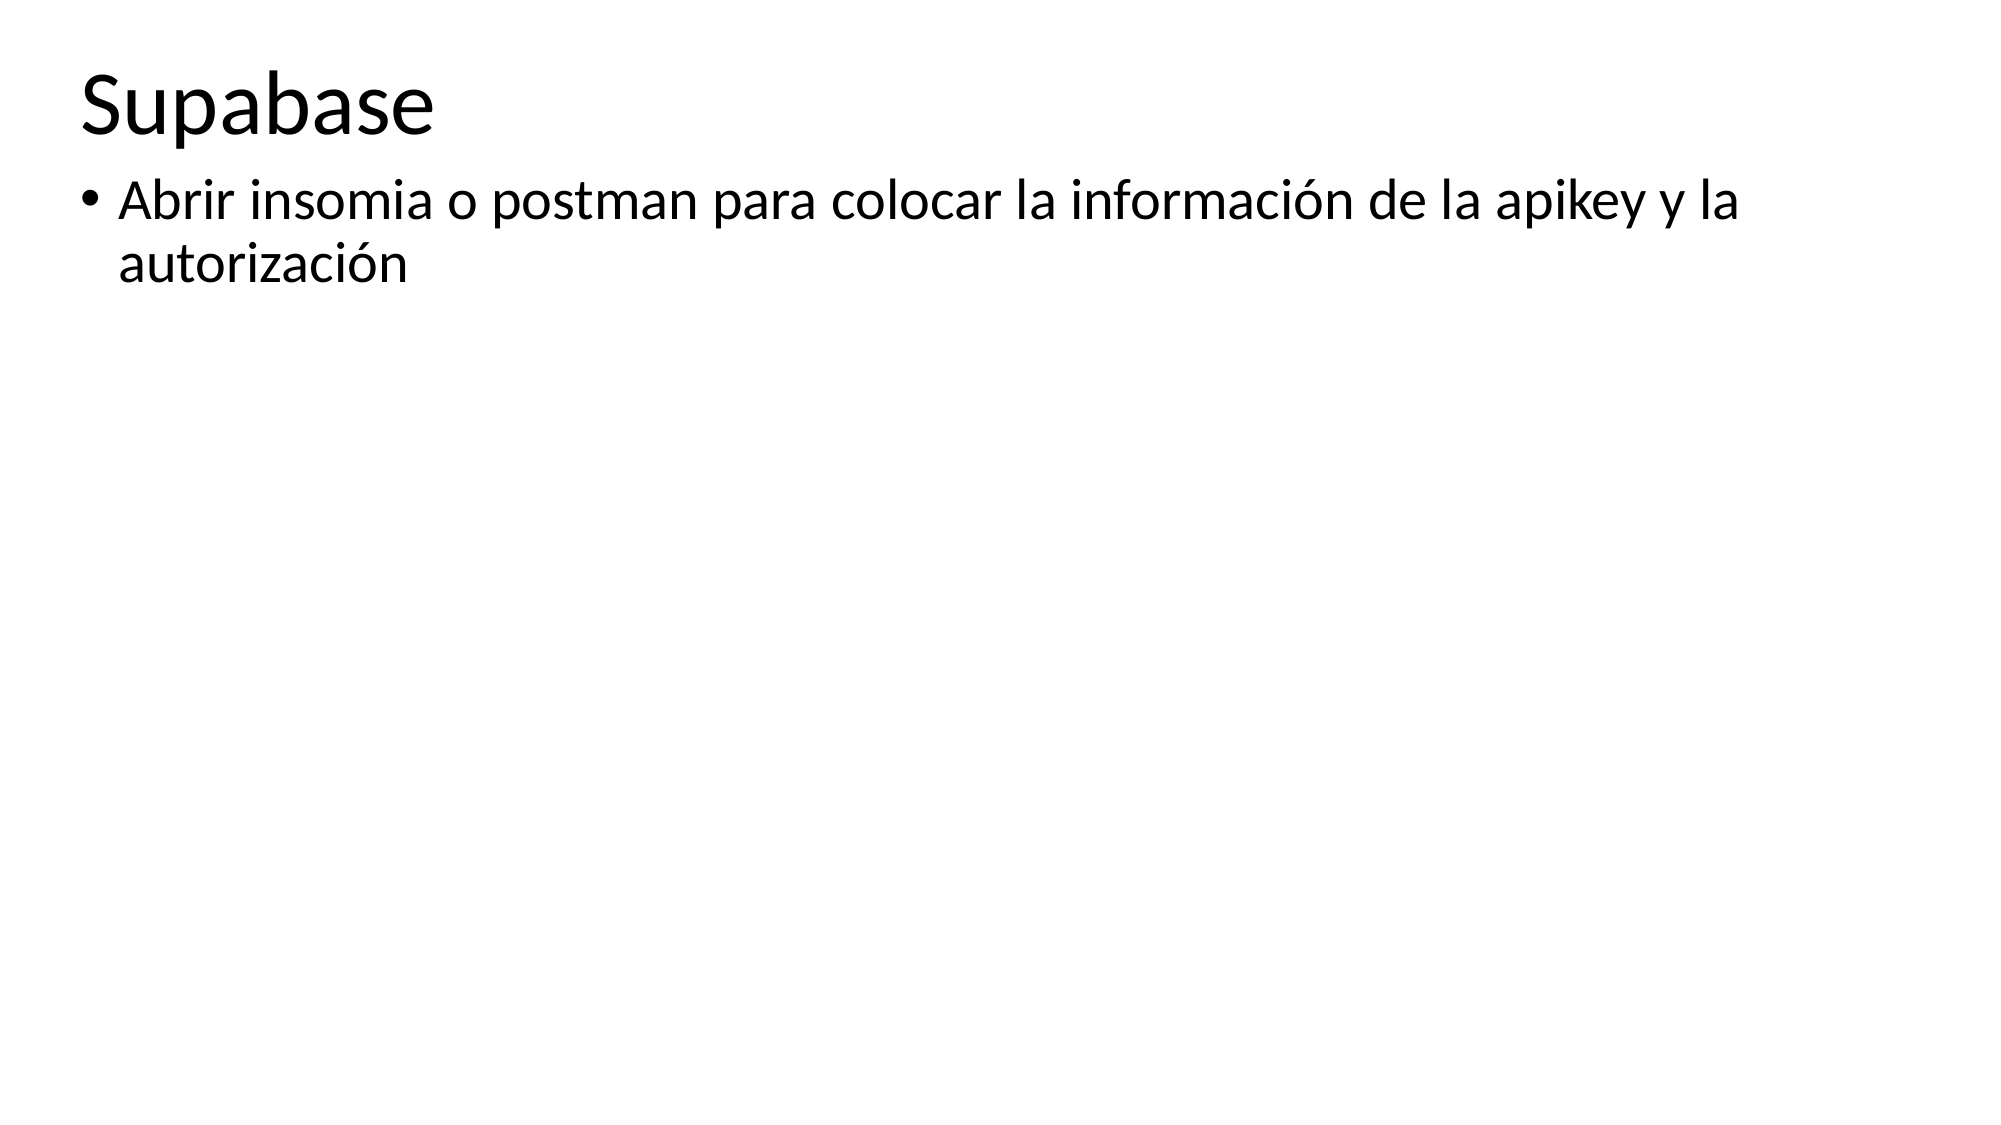

# Supabase
Abrir insomia o postman para colocar la información de la apikey y la autorización